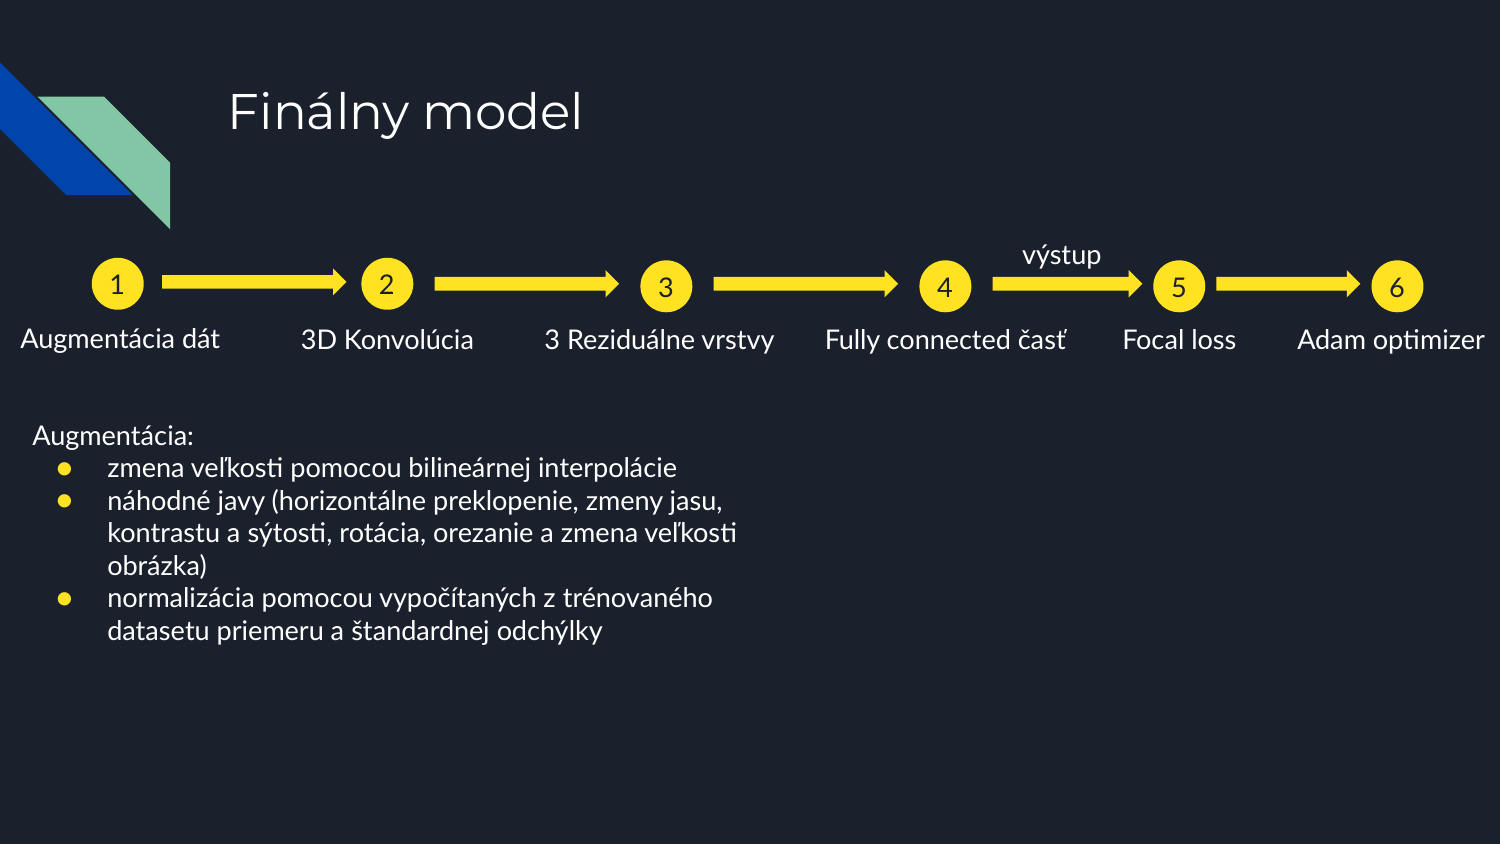

# Finálny model
výstup
1
2
3
4
5
6

Augmentácia dát

3D Konvolúcia

3 Reziduálne vrstvy
Fully connected časť
Focal loss
Adam optimizer
Augmentácia:
zmena veľkosti pomocou bilineárnej interpolácie
náhodné javy (horizontálne preklopenie, zmeny jasu, kontrastu a sýtosti, rotácia, orezanie a zmena veľkosti obrázka)
normalizácia pomocou vypočítaných z trénovaného datasetu priemeru a štandardnej odchýlky